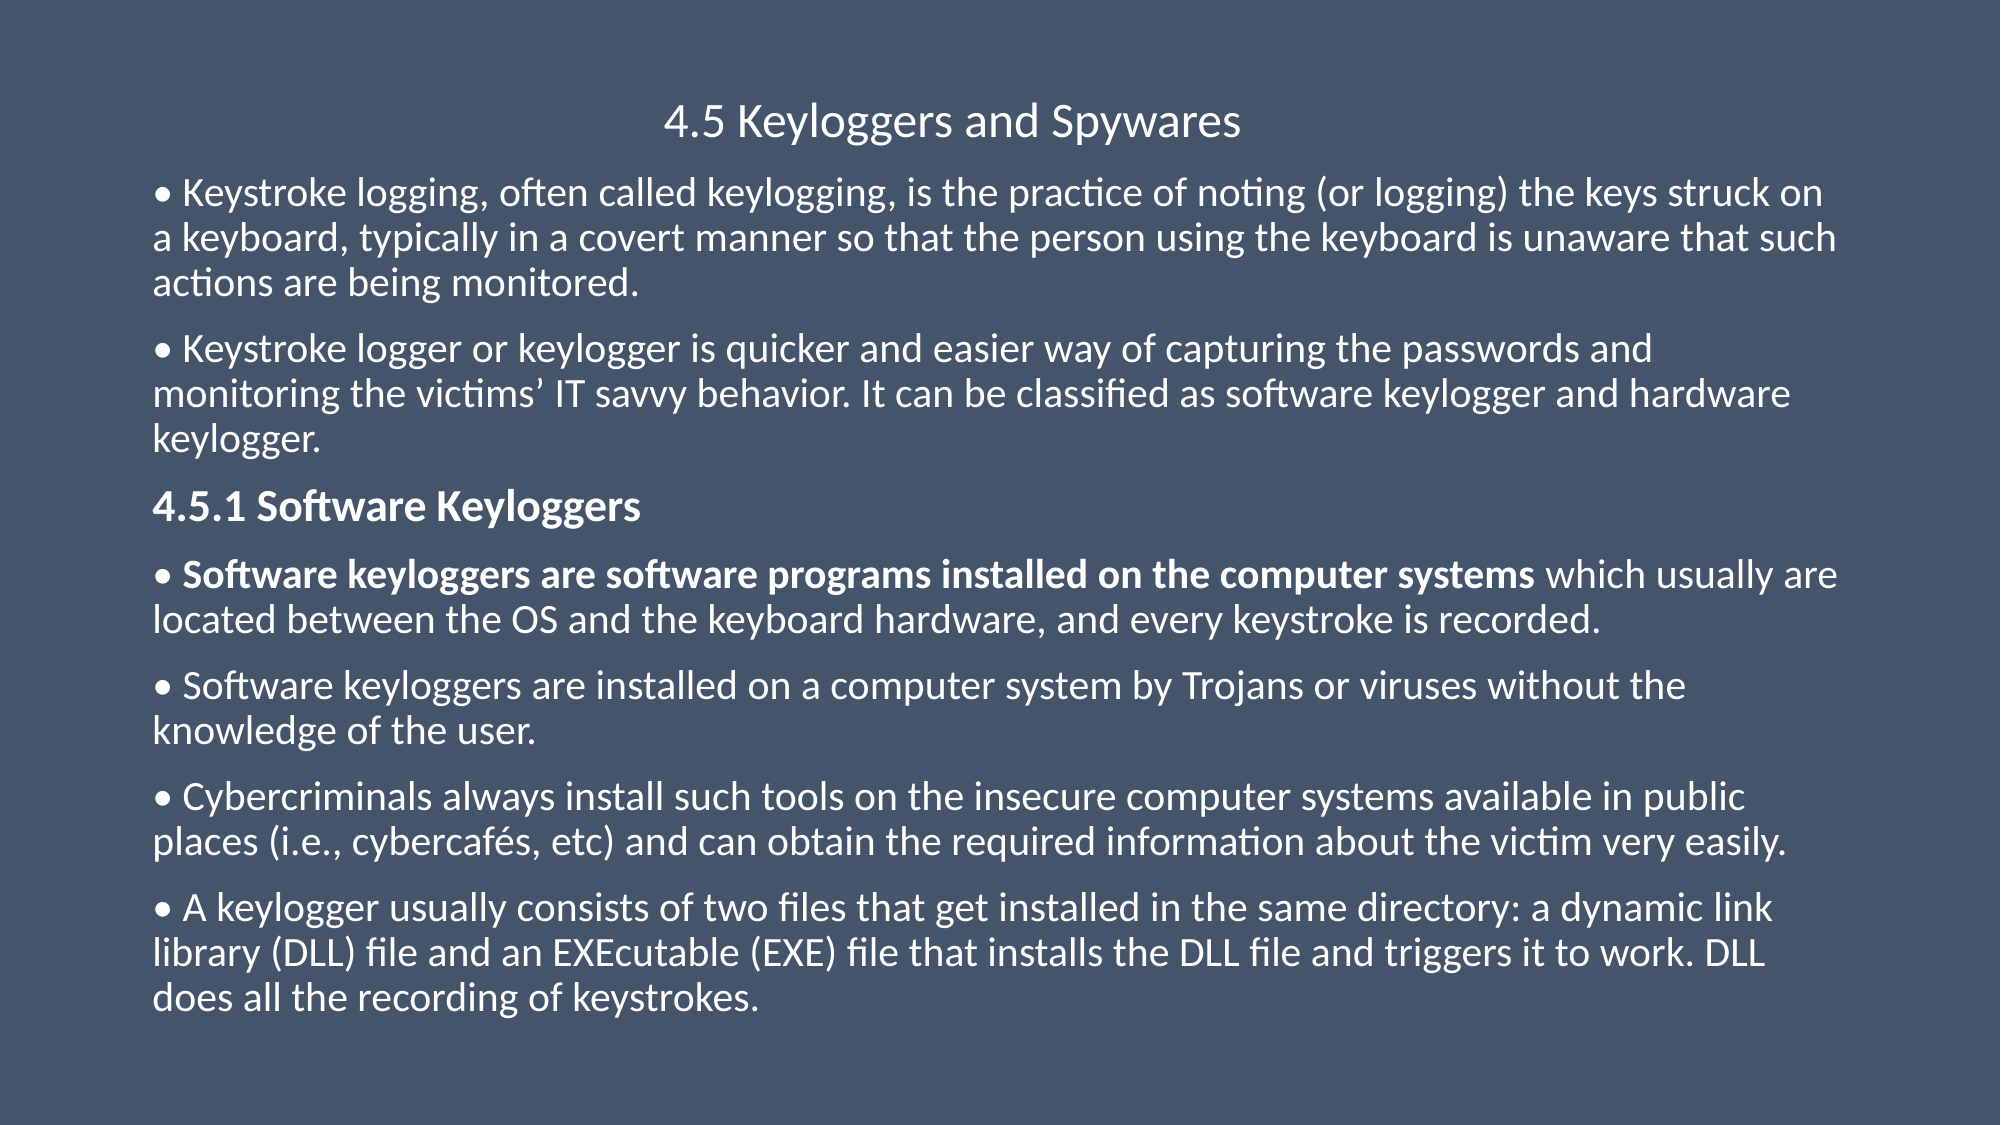

# 4.5 Keyloggers and Spywares
• Keystroke logging, often called keylogging, is the practice of noting (or logging) the keys struck on a keyboard, typically in a covert manner so that the person using the keyboard is unaware that such actions are being monitored.
• Keystroke logger or keylogger is quicker and easier way of capturing the passwords and monitoring the victims’ IT savvy behavior. It can be classified as software keylogger and hardware keylogger.
4.5.1 Software Keyloggers
• Software keyloggers are software programs installed on the computer systems which usually are located between the OS and the keyboard hardware, and every keystroke is recorded.
• Software keyloggers are installed on a computer system by Trojans or viruses without the knowledge of the user.
• Cybercriminals always install such tools on the insecure computer systems available in public places (i.e., cybercafés, etc) and can obtain the required information about the victim very easily.
• A keylogger usually consists of two files that get installed in the same directory: a dynamic link library (DLL) file and an EXEcutable (EXE) file that installs the DLL file and triggers it to work. DLL does all the recording of keystrokes.